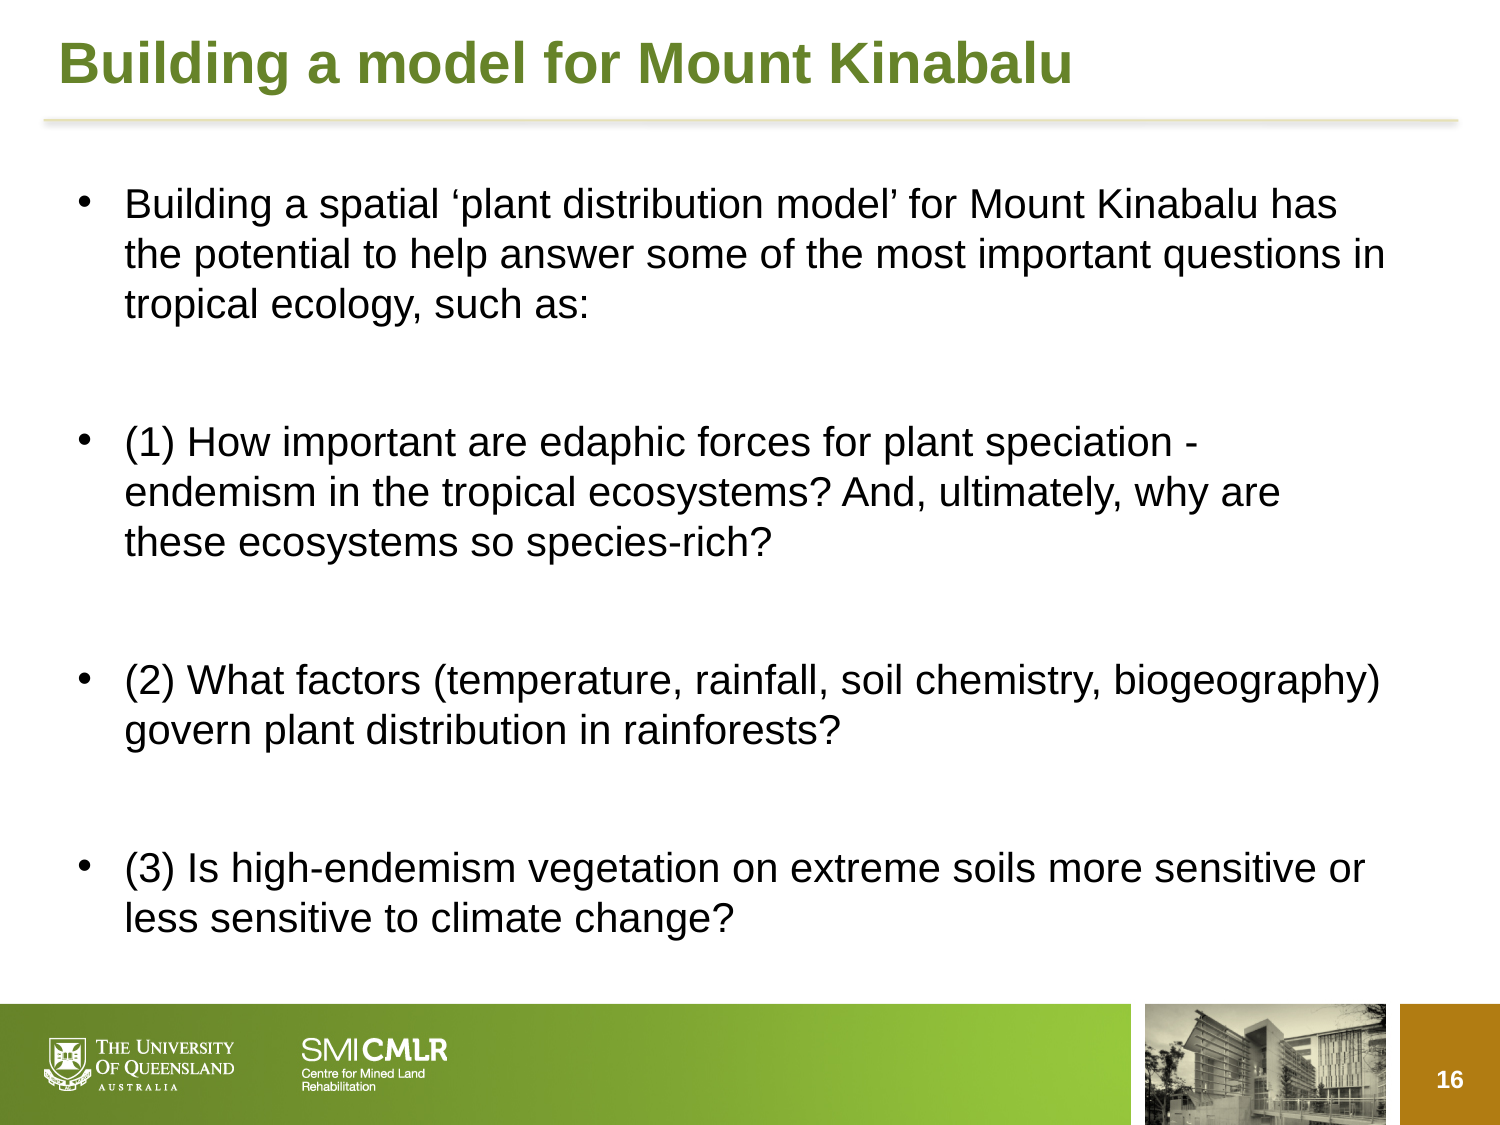

# Building a model for Mount Kinabalu
Building a spatial ‘plant distribution model’ for Mount Kinabalu has the potential to help answer some of the most important questions in tropical ecology, such as:

(1) How important are edaphic forces for plant speciation - endemism in the tropical ecosystems? And, ultimately, why are these ecosystems so species-rich?

(2) What factors (temperature, rainfall, soil chemistry, biogeography) govern plant distribution in rainforests?

(3) Is high-endemism vegetation on extreme soils more sensitive or less sensitive to climate change?